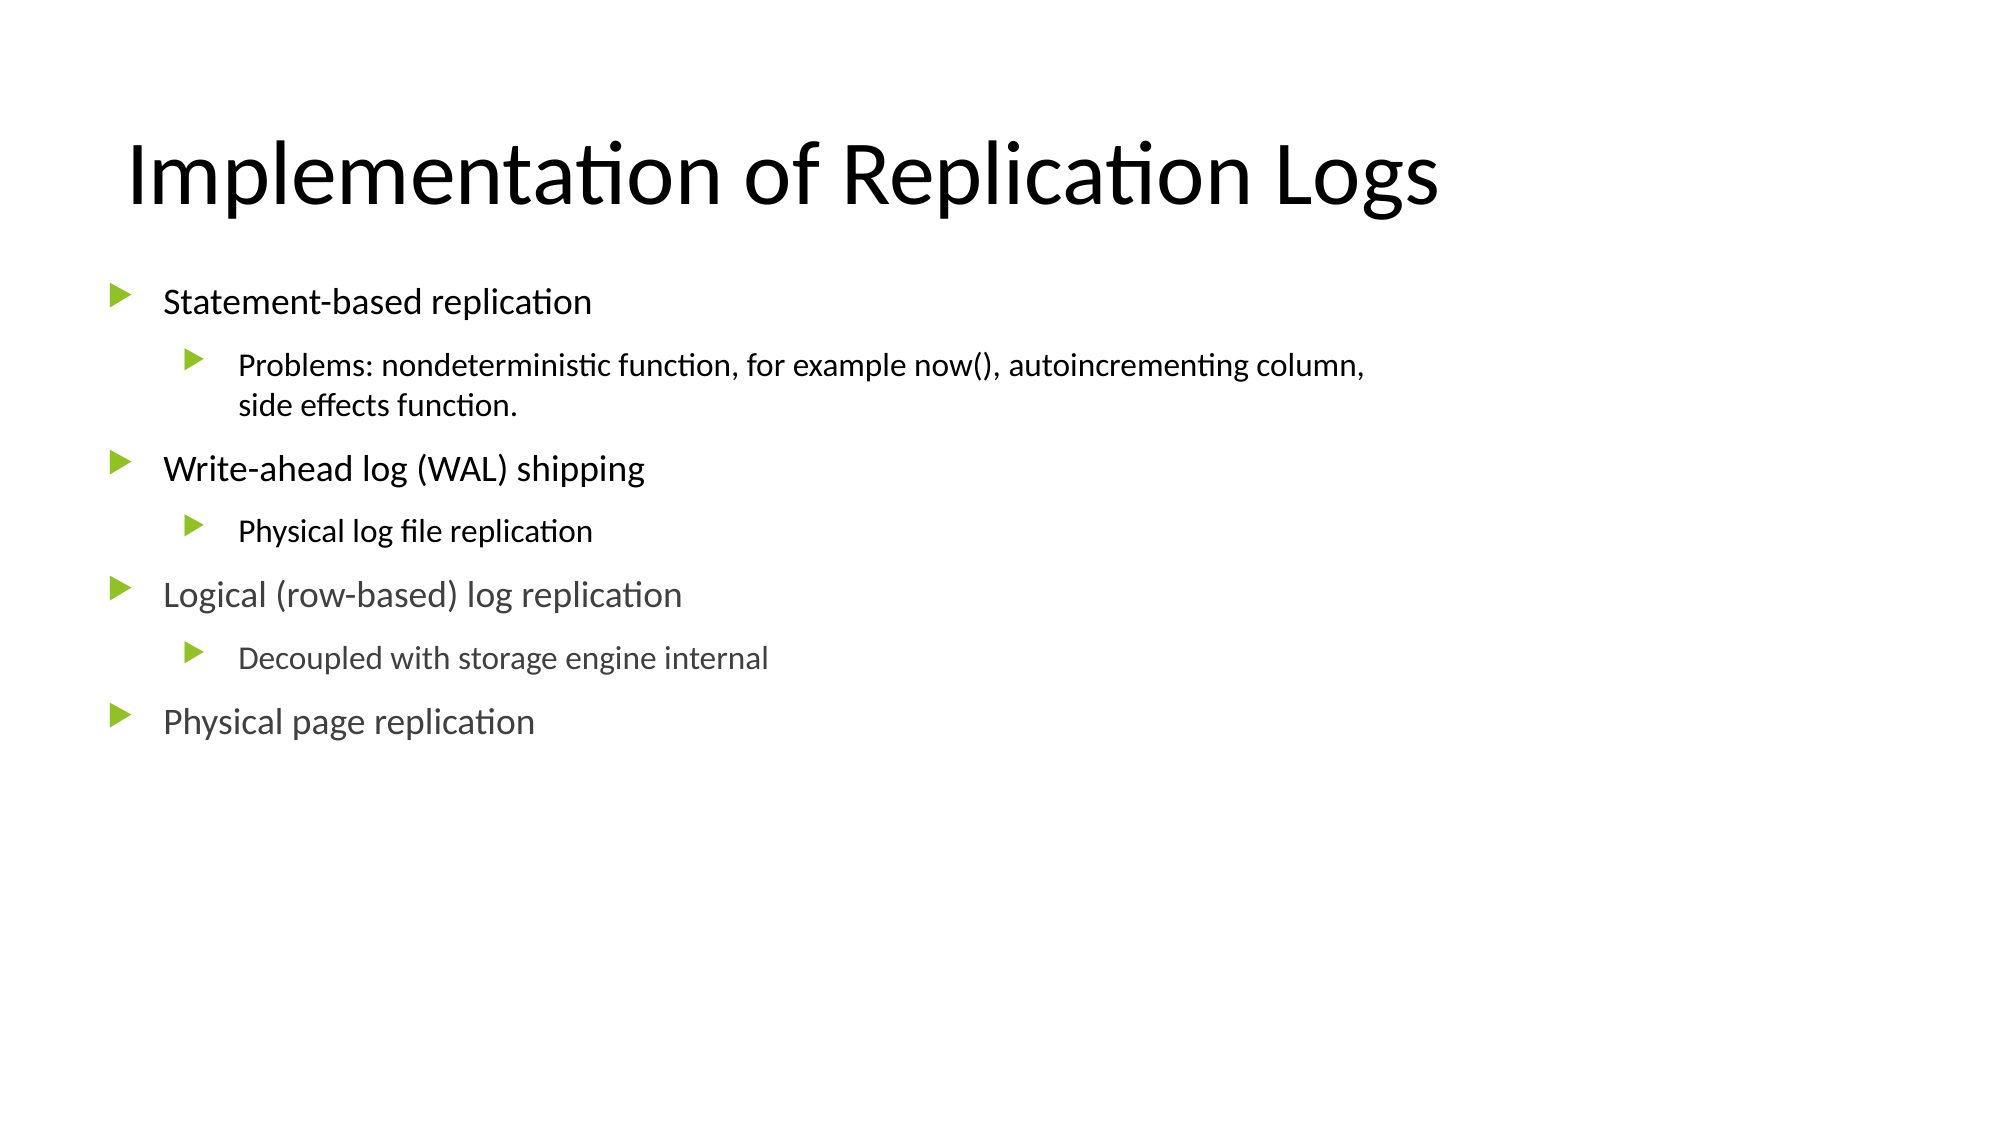

# Implementation of Replication Logs
Statement-based replication
Problems: nondeterministic function, for example now(), autoincrementing column, side effects function.
Write-ahead log (WAL) shipping
Physical log file replication
Logical (row-based) log replication
Decoupled with storage engine internal
Physical page replication